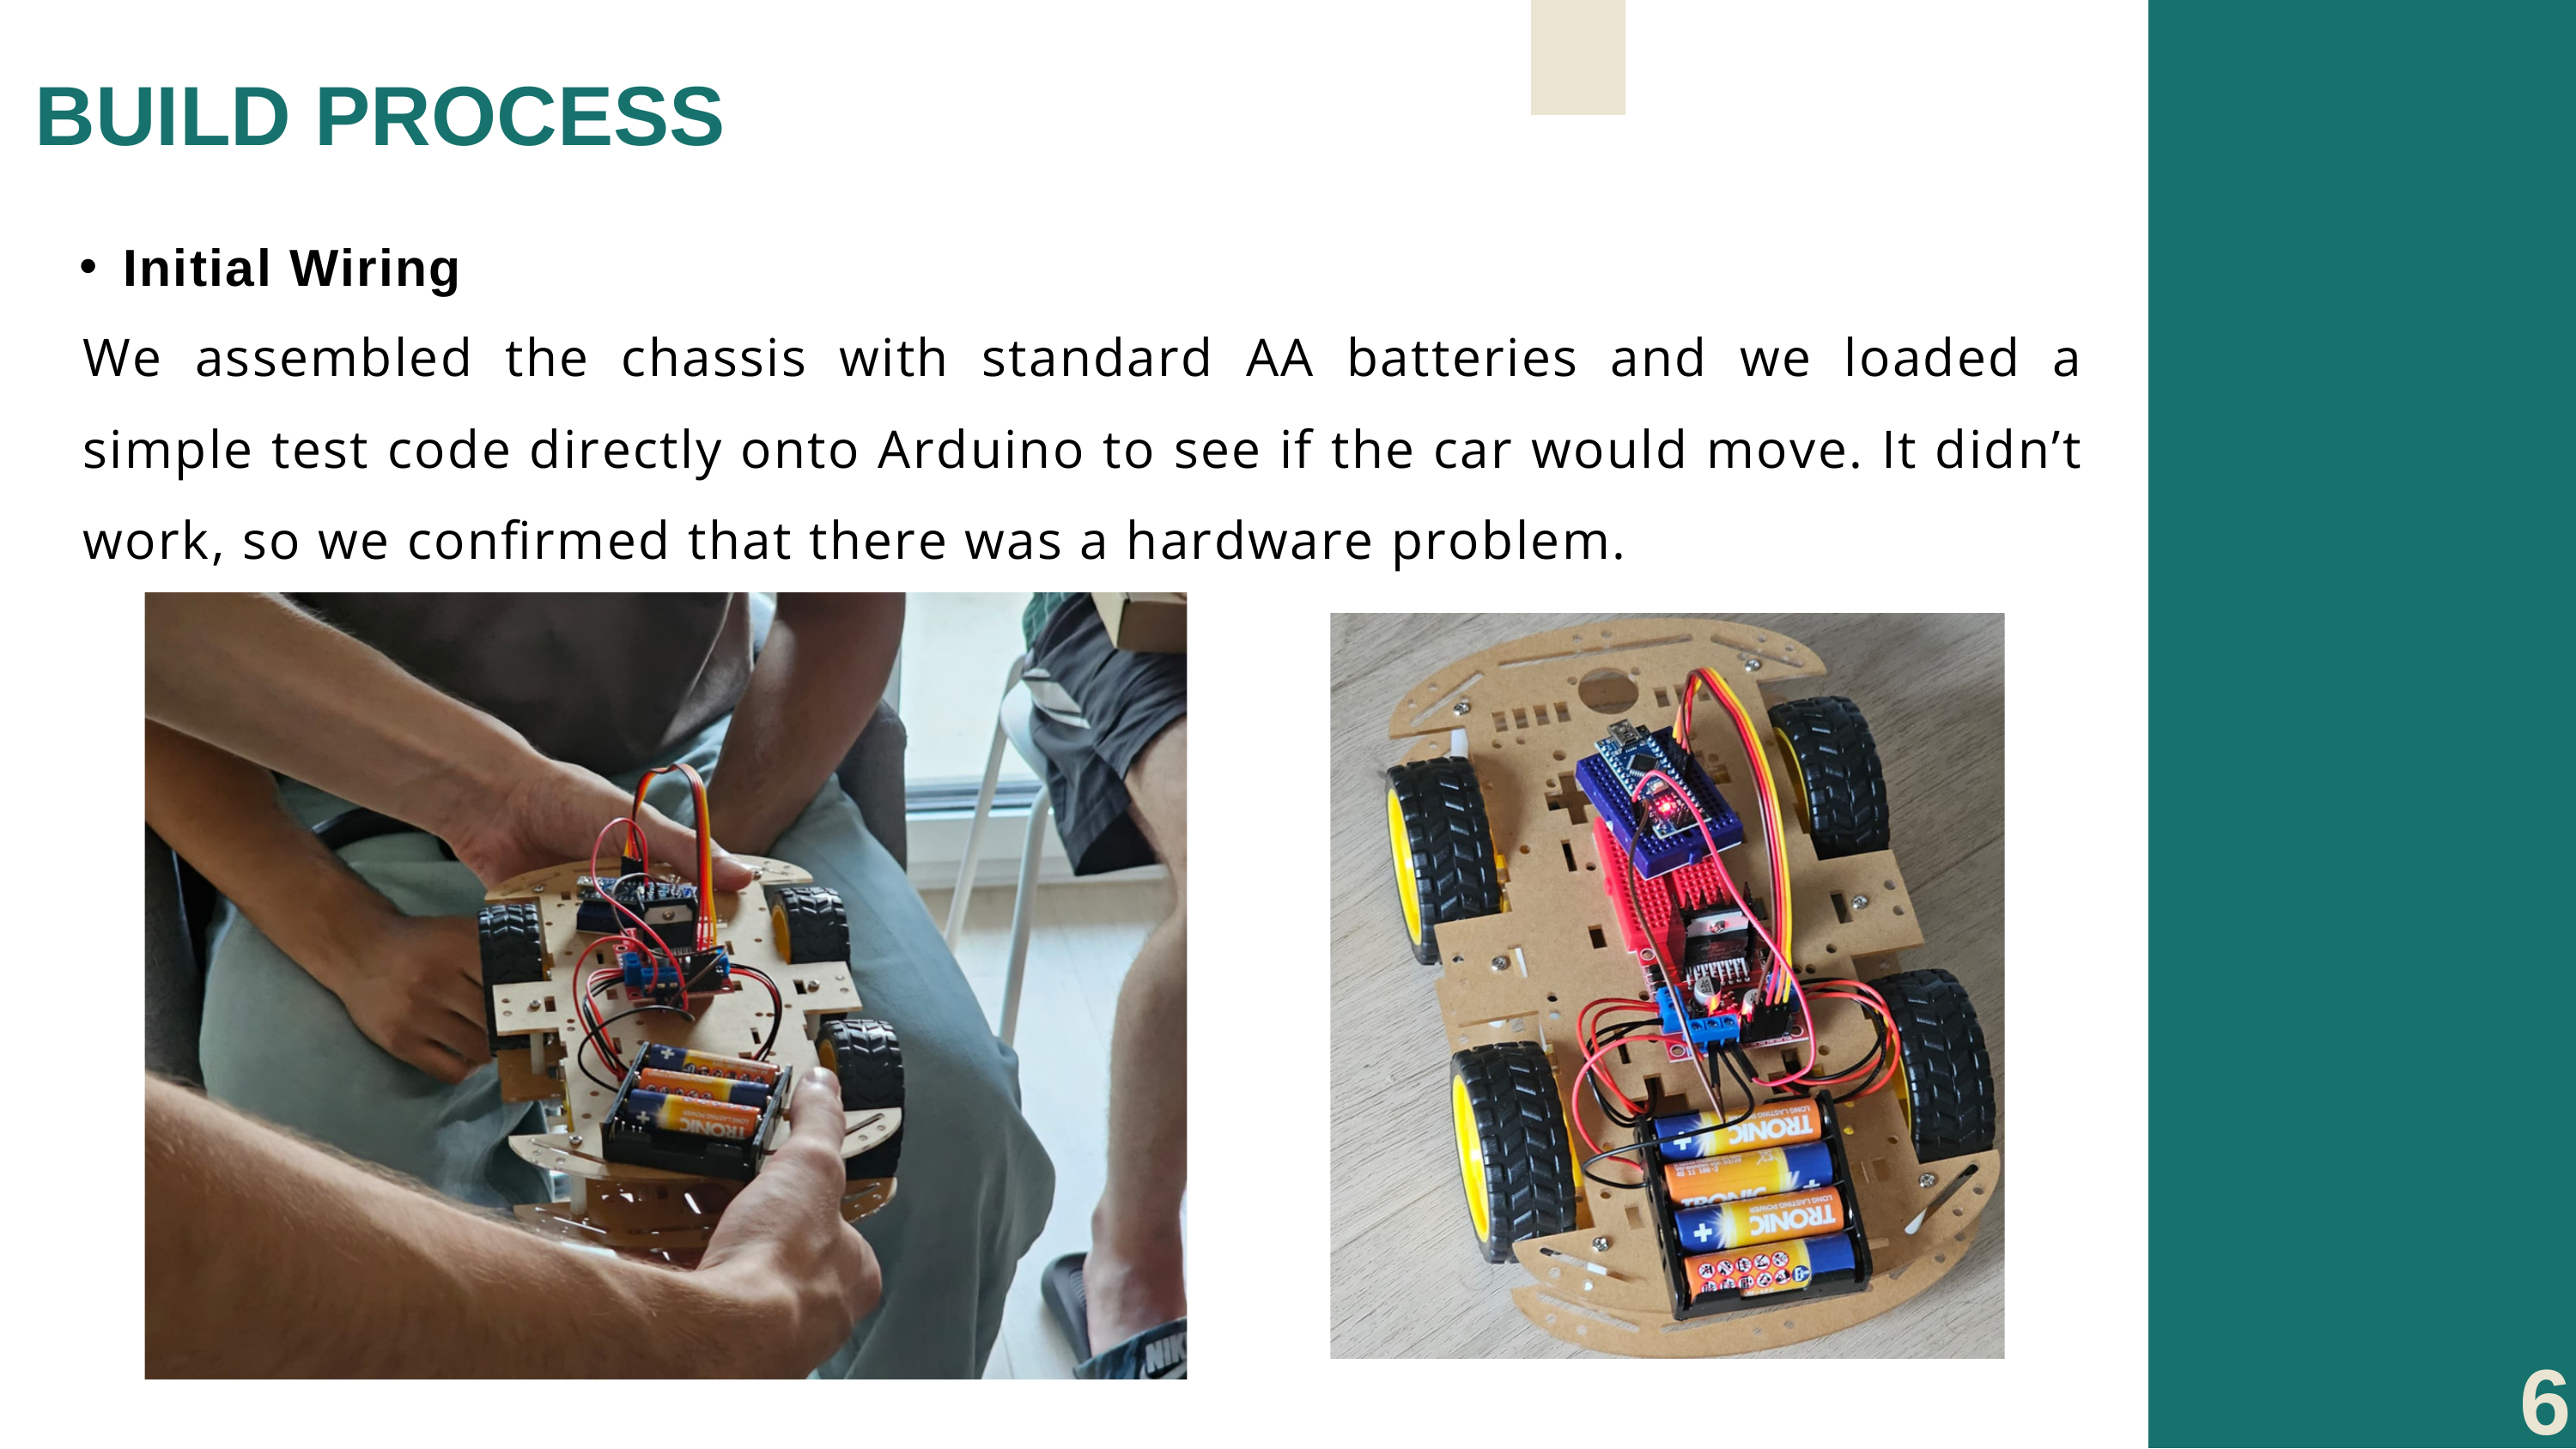

BUILD PROCESS
Initial Wiring
We assembled the chassis with standard AA batteries and we loaded a simple test code directly onto Arduino to see if the car would move. It didn’t work, so we confirmed that there was a hardware problem.

6